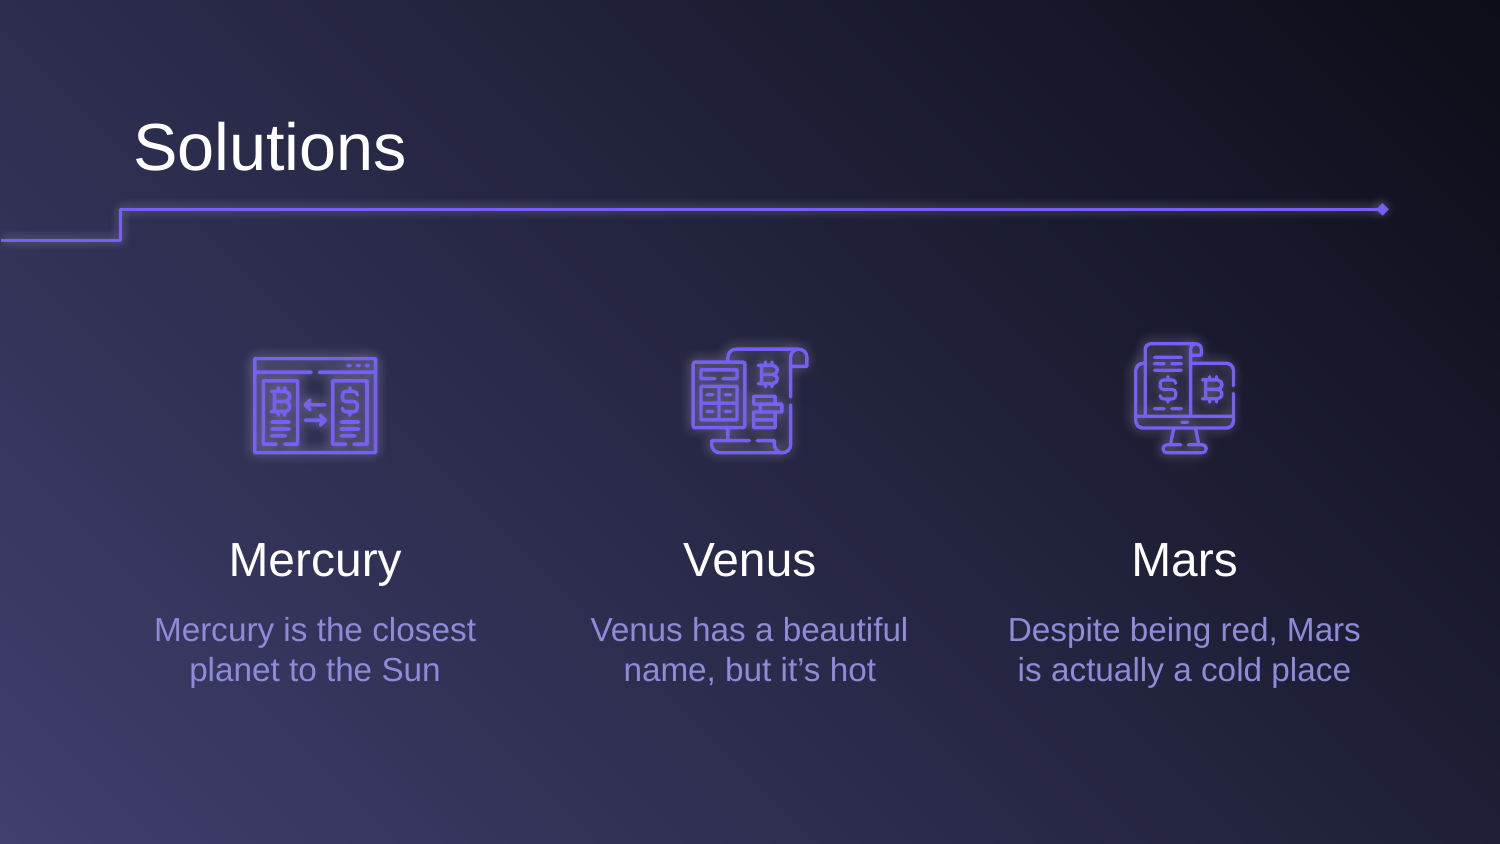

# Solutions

Mercury
Venus
Mars
Mercury is the closest planet to the Sun
Venus has a beautiful name, but it’s hot
Despite being red, Mars is actually a cold place